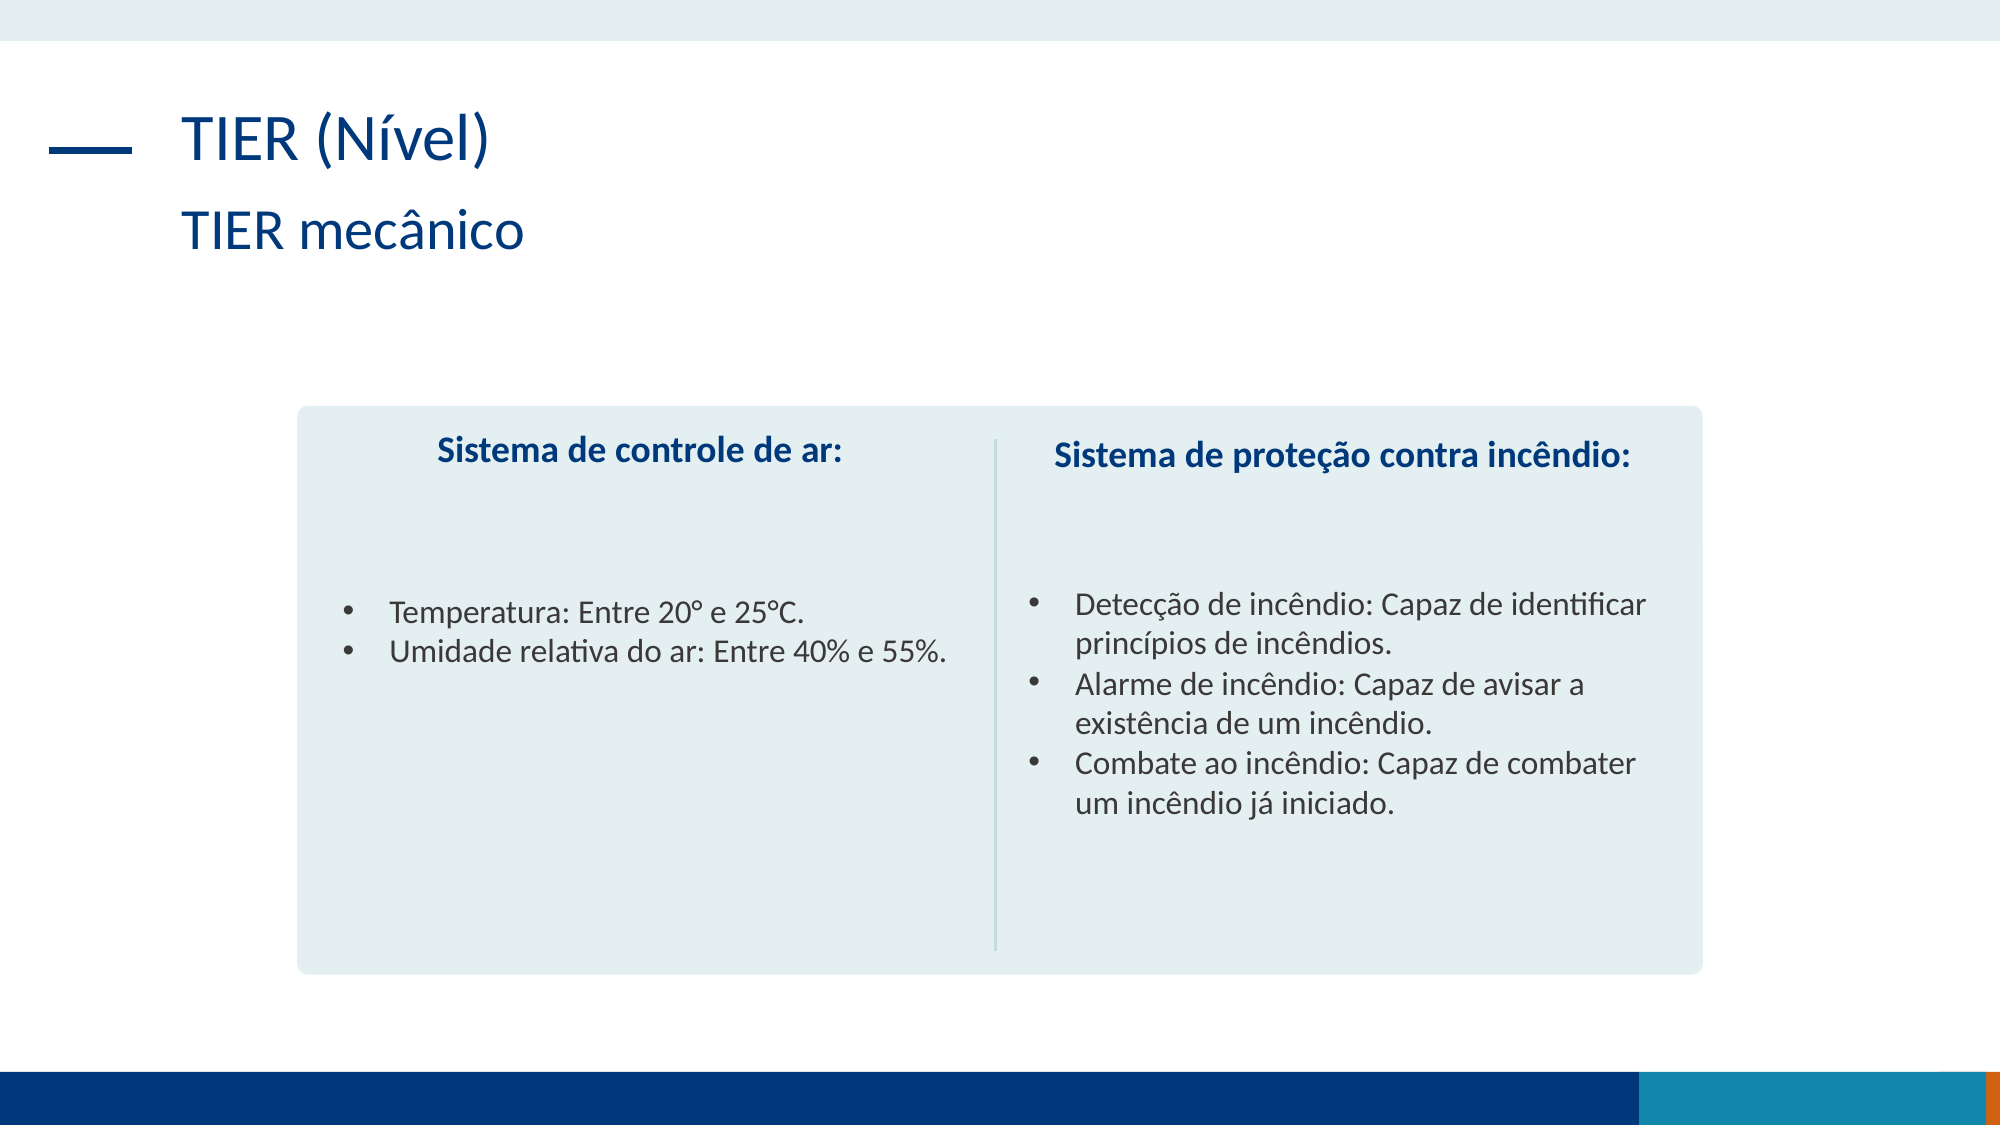

TIER (Nível)
TIER mecânico

Sistema de controle de ar:
Sistema de proteção contra incêndio:
Detecção de incêndio: Capaz de identificar princípios de incêndios.
Alarme de incêndio: Capaz de avisar a existência de um incêndio.
Combate ao incêndio: Capaz de combater um incêndio já iniciado.
Temperatura: Entre 20° e 25°C.
Umidade relativa do ar: Entre 40% e 55%.